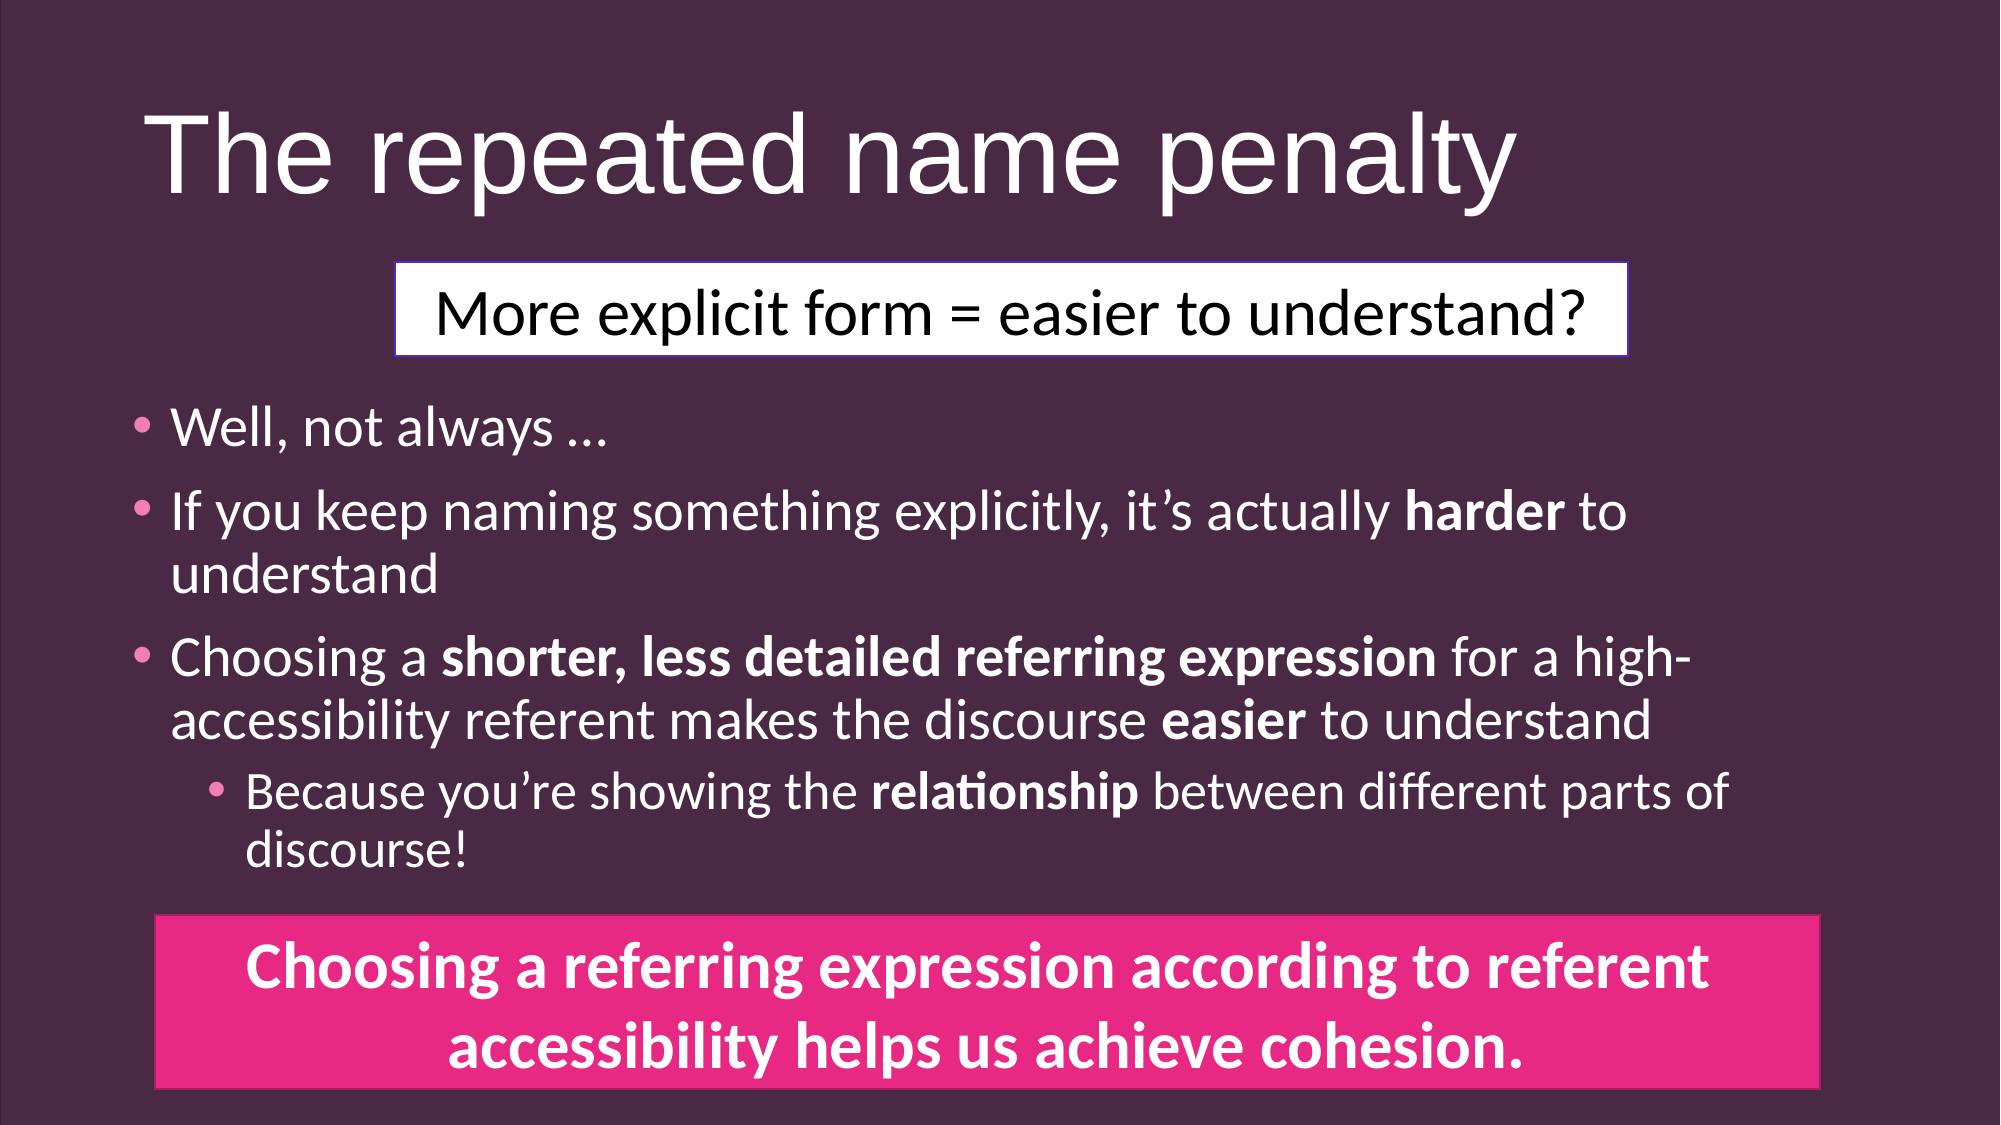

# The repeated name penalty
More explicit form = easier to understand?
Well, not always …
If you keep naming something explicitly, it’s actually harder to understand
Choosing a shorter, less detailed referring expression for a high-accessibility referent makes the discourse easier to understand
Because you’re showing the relationship between different parts of discourse!
Choosing a referring expression according to referent  accessibility helps us achieve cohesion.